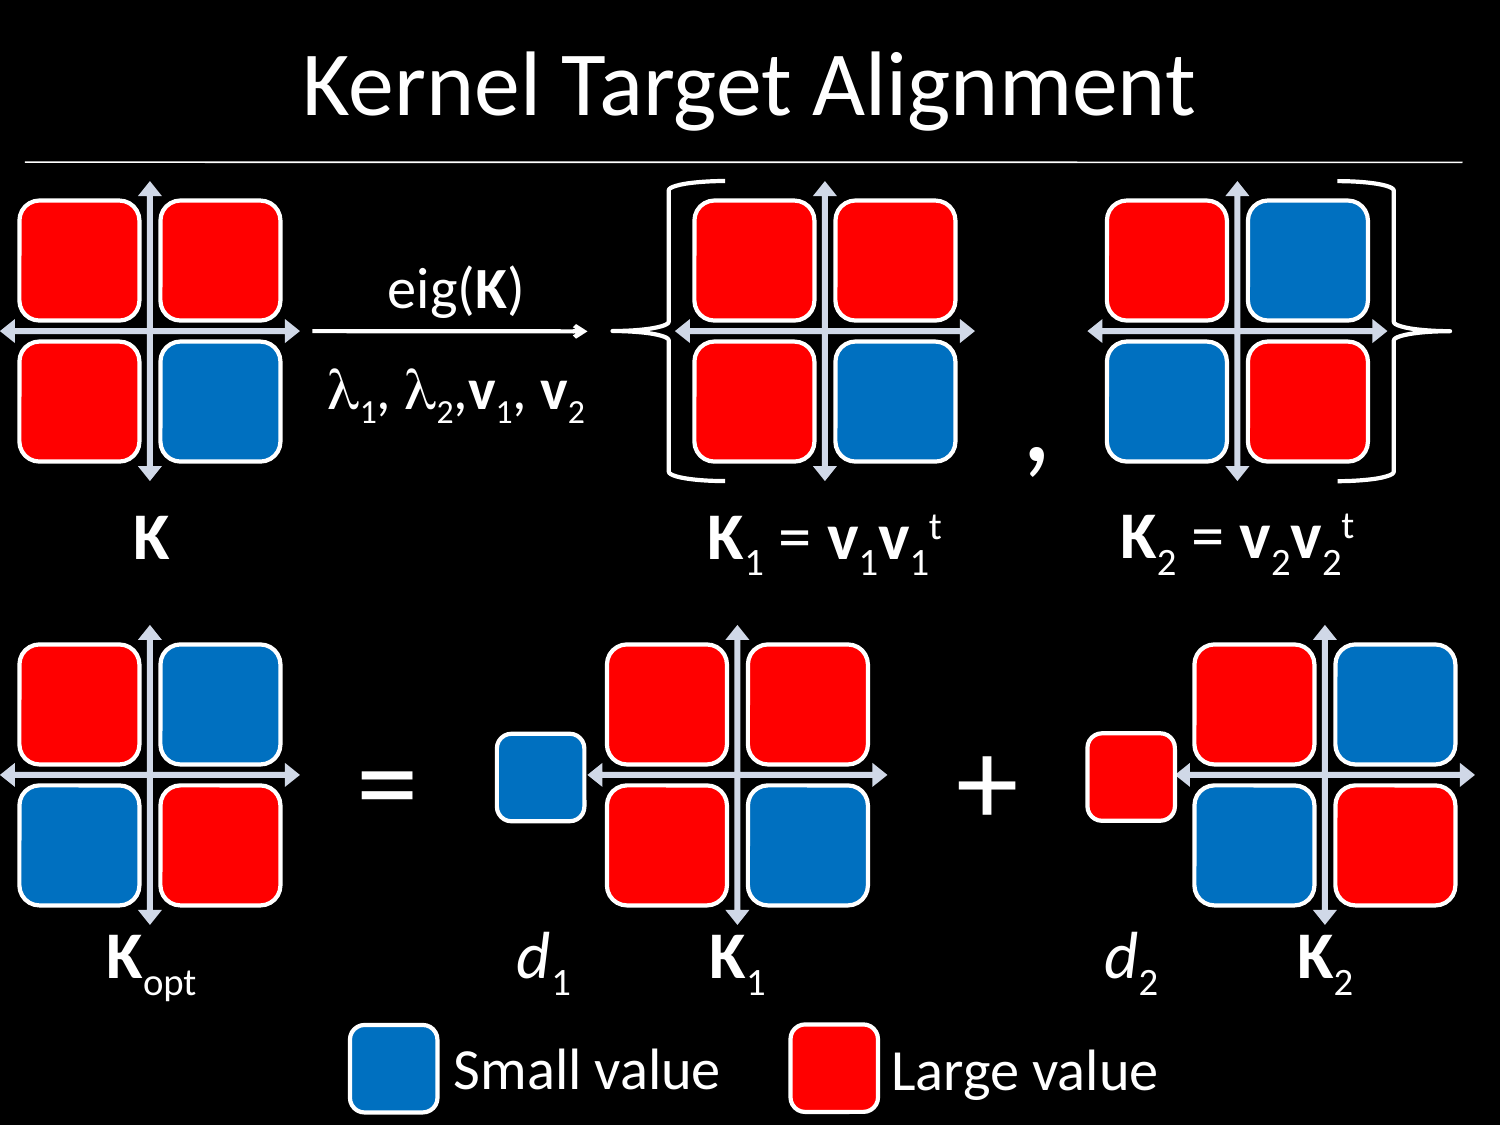

# Kernel Target Alignment

eig(K)
λ1, λ2,v1, v2
,
K2 = v2v2t
K
K1 = v1v1t

=
+

Kopt
d1
K1
d2
K2
Small value

Large value